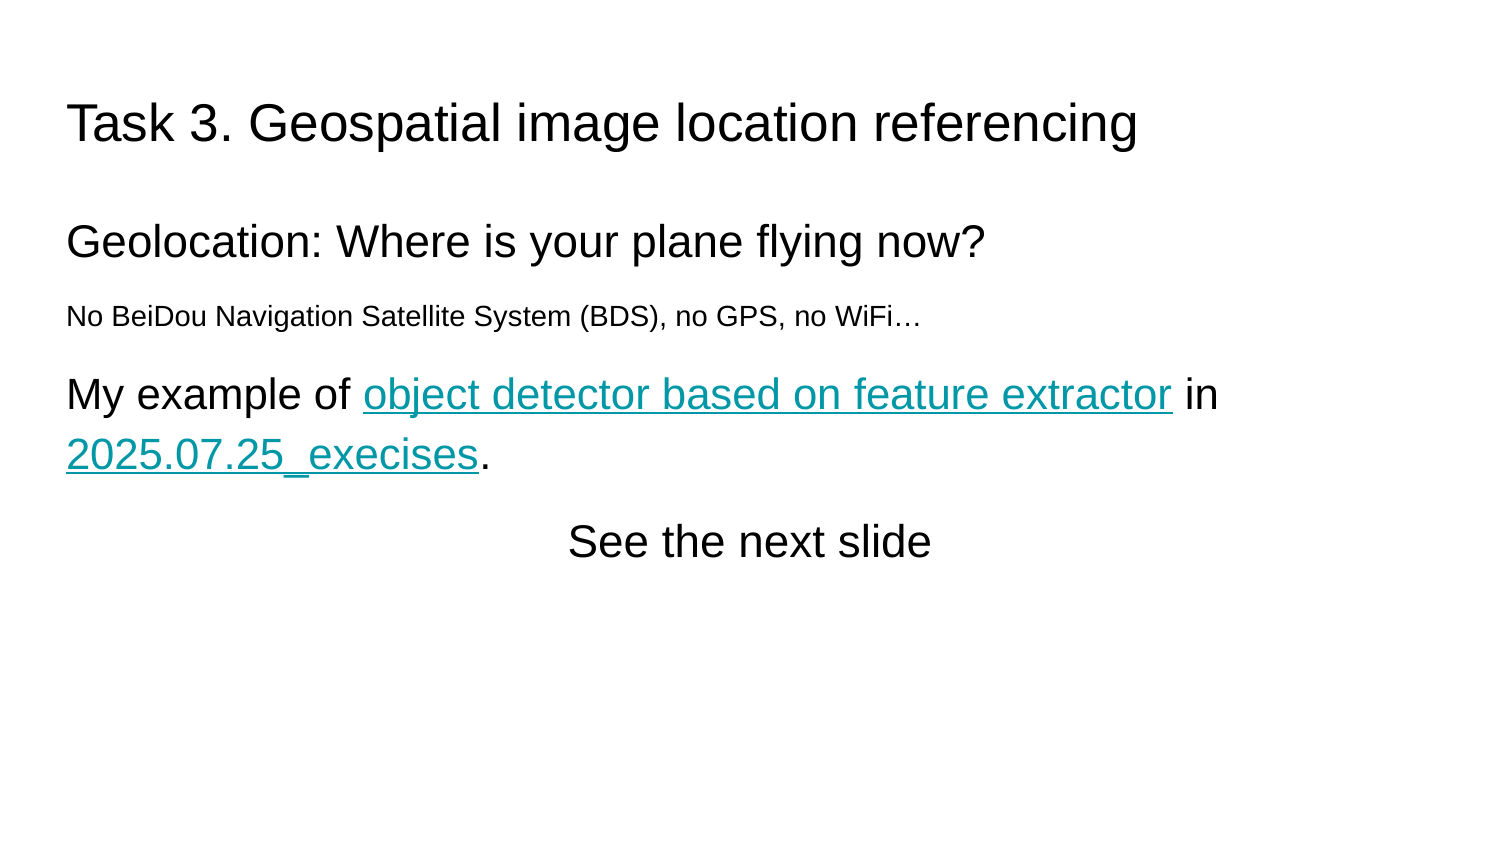

# Task 3. Geospatial image location referencing
Geolocation: Where is your plane flying now?
No BeiDou Navigation Satellite System (BDS), no GPS, no WiFi…
My example of object detector based on feature extractor in 2025.07.25_execises.
See the next slide